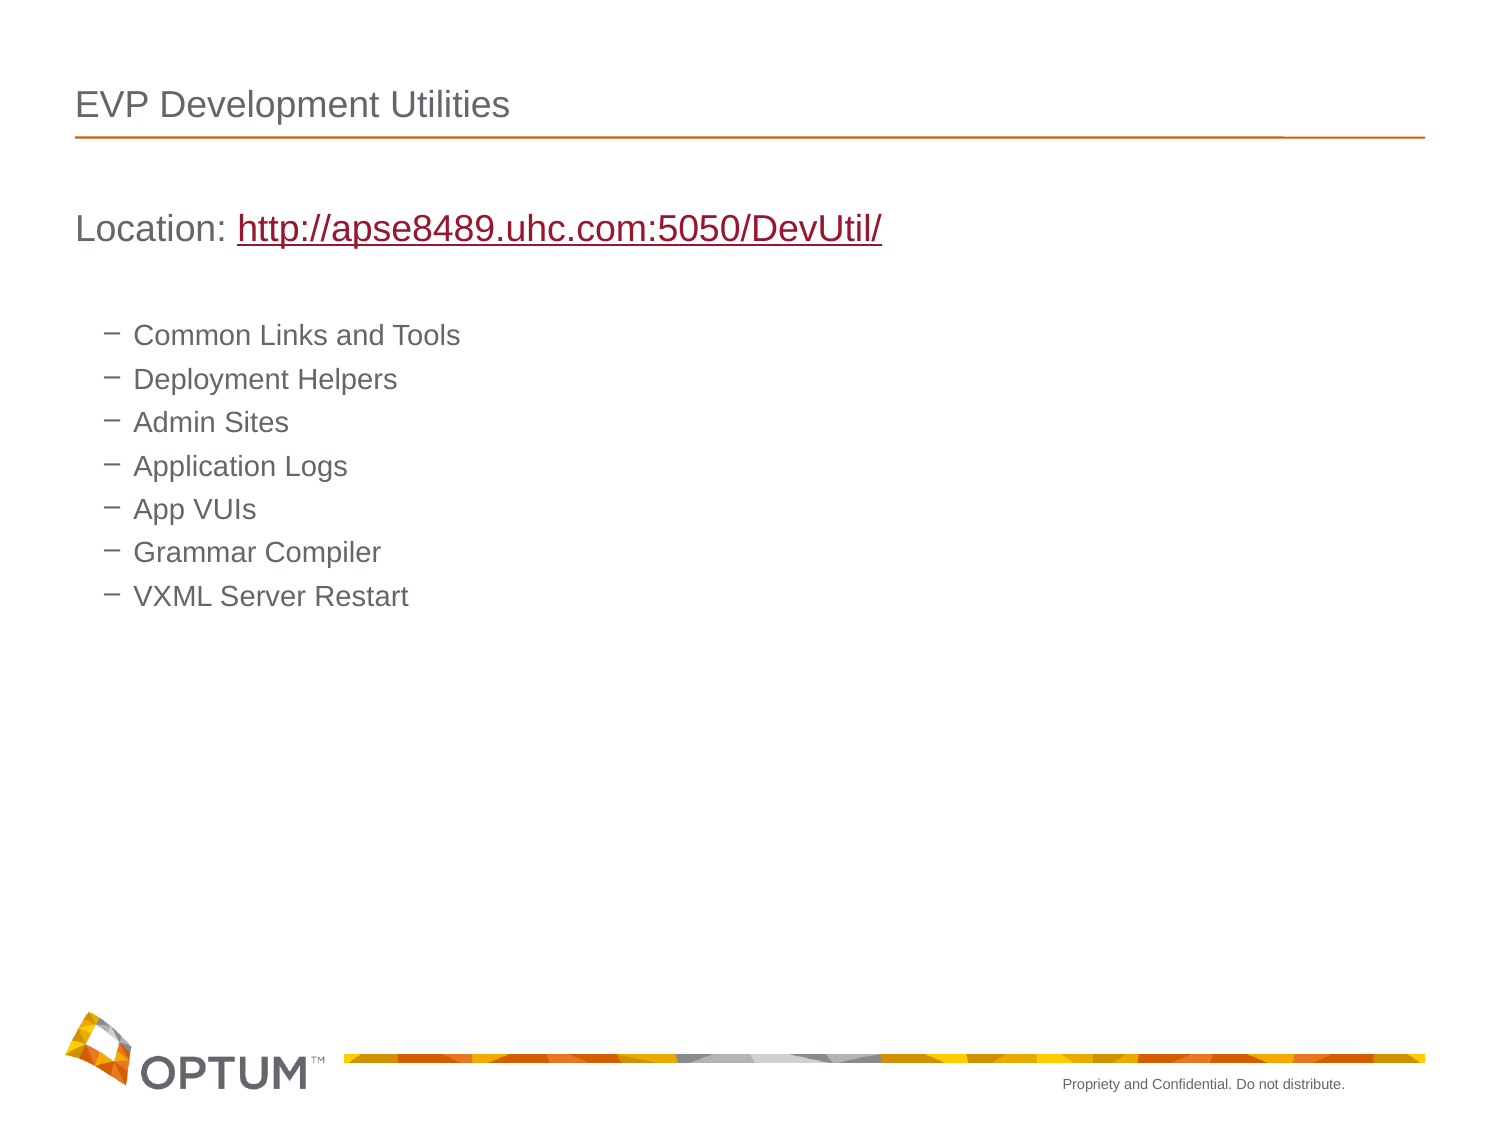

# EVP Development Utilities

Location: http://apse8489.uhc.com:5050/DevUtil/

Common Links and Tools
Deployment Helpers
Admin Sites
Application Logs
App VUIs
Grammar Compiler
VXML Server Restart